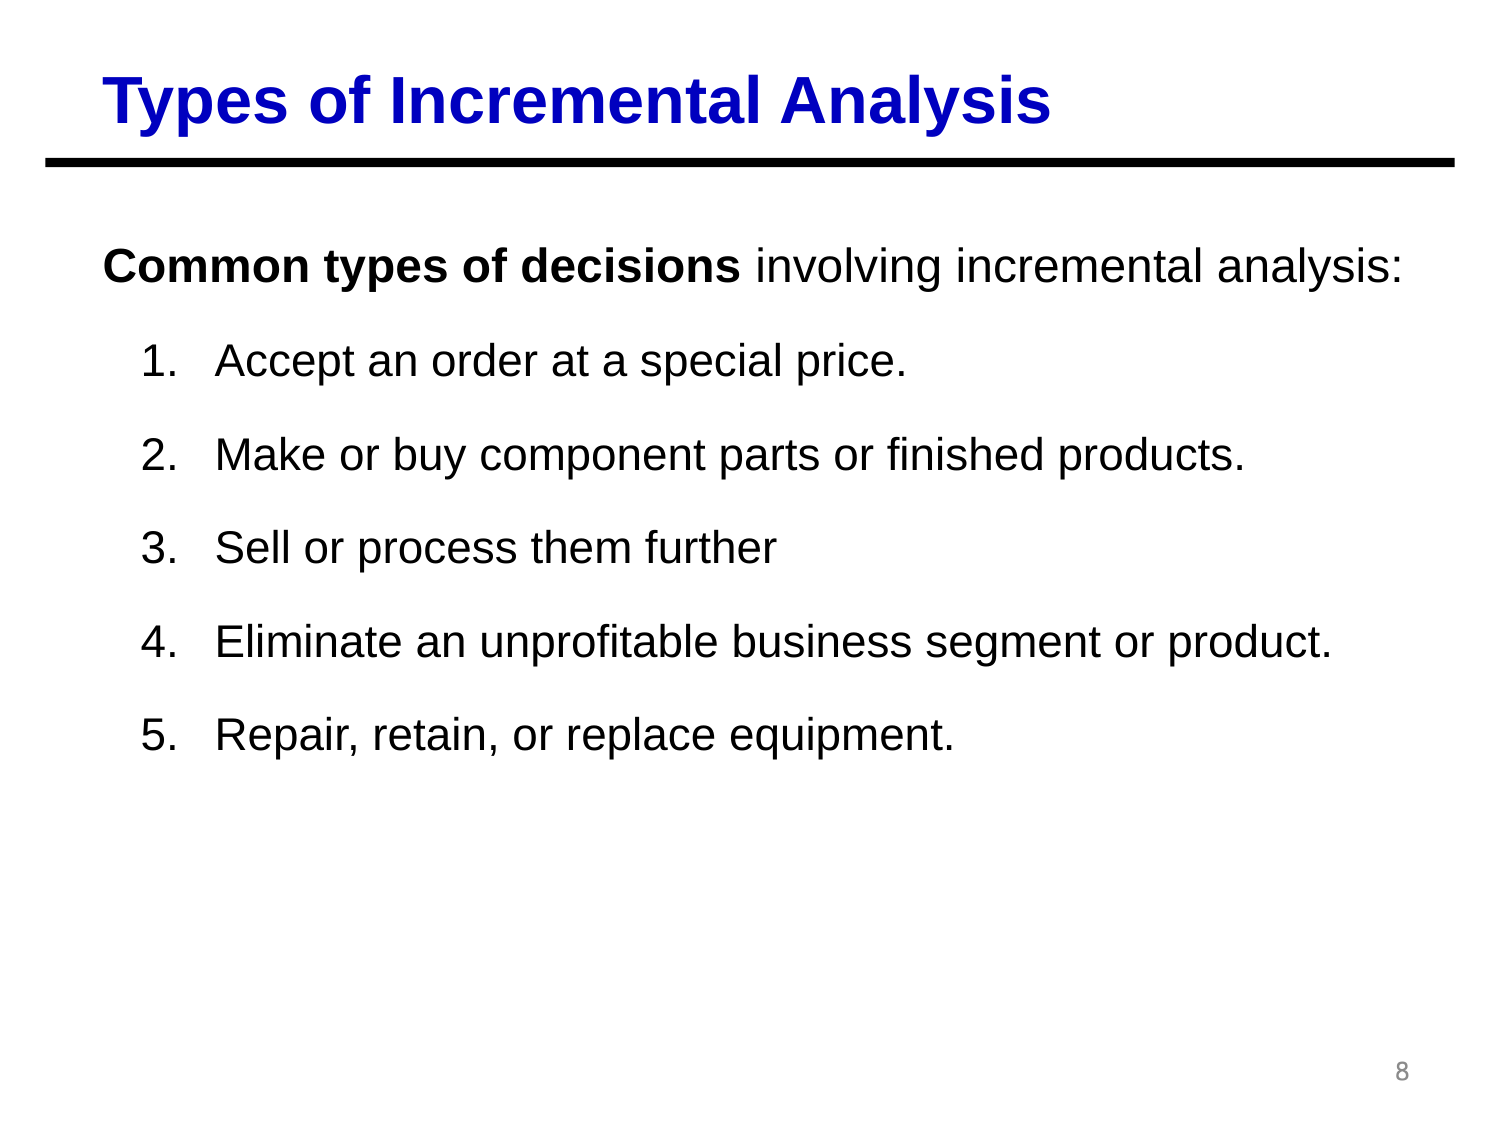

Types of Incremental Analysis

Common types of decisions involving incremental analysis:
Accept an order at a special price.
Make or buy component parts or finished products.
Sell or process them further
Eliminate an unprofitable business segment or product.
Repair, retain, or replace equipment.
8